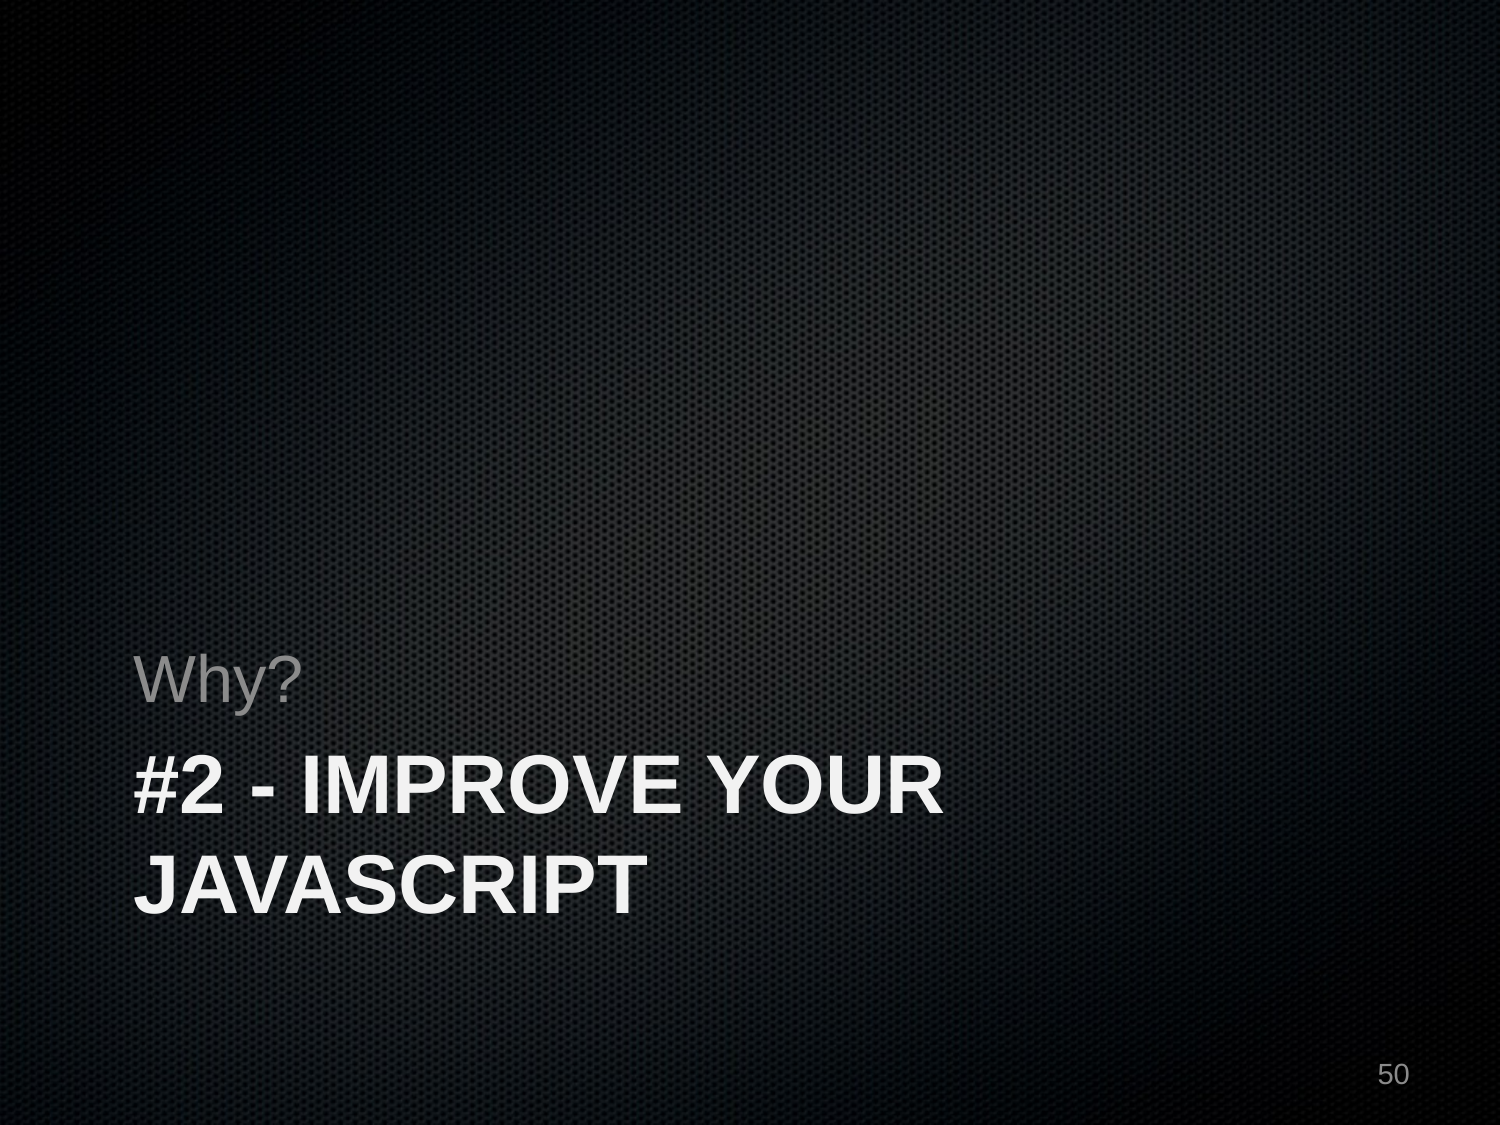

Why?
# #2 - Improve Your JavaScript
50